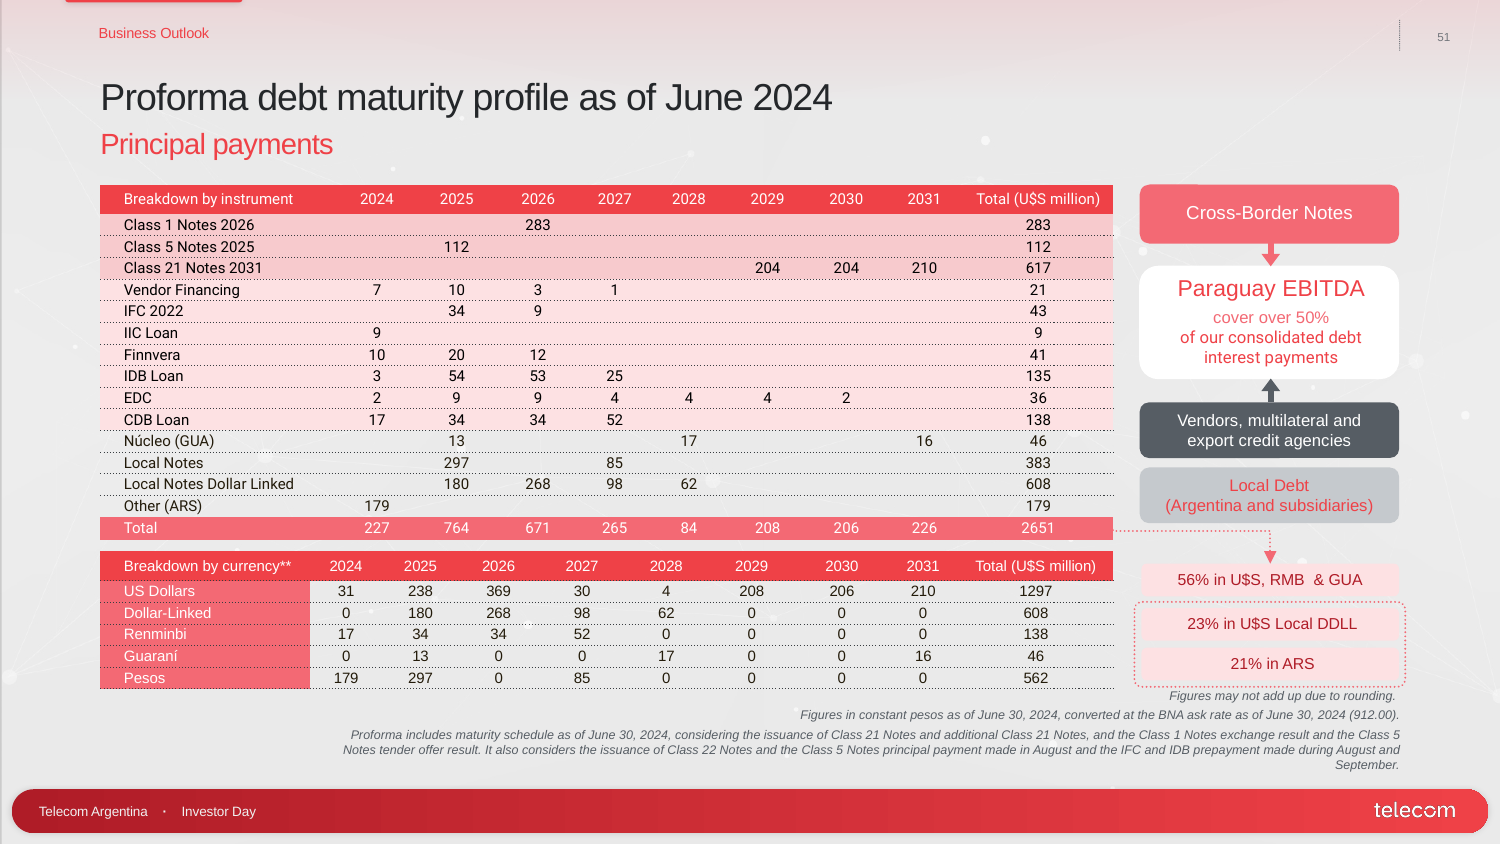

Proforma debt maturity profile as of June 2024
Principal payments
Cross-Border Notes
| Breakdown by instrument | 2024 | 2025 | 2026 | 2027 | 2028 | 2029 | 2030 | 2031 | Total (U$S million) |
| --- | --- | --- | --- | --- | --- | --- | --- | --- | --- |
| Class 1 Notes 2026 |  |  | 283 |  |  |  |  |  | 283 |
| Class 5 Notes 2025 |  | 112 |  |  |  |  |  |  | 112 |
| Class 21 Notes 2031 |  |  |  |  |  | 204 | 204 | 210 | 617 |
| Vendor Financing | 7 | 10 | 3 | 1 |  |  |  |  | 21 |
| IFC 2022 |  | 34 | 9 |  |  |  |  |  | 43 |
| IIC Loan | 9 |  |  |  |  |  |  |  | 9 |
| Finnvera | 10 | 20 | 12 |  |  |  |  |  | 41 |
| IDB Loan | 3 | 54 | 53 | 25 |  |  |  |  | 135 |
| EDC | 2 | 9 | 9 | 4 | 4 | 4 | 2 |  | 36 |
| CDB Loan | 17 | 34 | 34 | 52 |  |  |  |  | 138 |
| Núcleo (GUA) |  | 13 |  |  | 17 |  |  | 16 | 46 |
| Local Notes |  | 297 |  | 85 |  |  |  |  | 383 |
| Local Notes Dollar Linked |  | 180 | 268 | 98 | 62 |  |  |  | 608 |
| Other (ARS) | 179 |  |  |  |  |  |  |  | 179 |
| Total | 227 | 764 | 671 | 265 | 84 | 208 | 206 | 226 | 2651 |

Paraguay EBITDA
cover over 50%
of our consolidated debt
interest payments

Vendors, multilateral and export credit agencies

Local Debt
(Argentina and subsidiaries)
| Breakdown by currency\*\* | 2024 | 2025 | 2026 | 2027 | 2028 | 2029 | 2030 | 2031 | Total (U$S million) |
| --- | --- | --- | --- | --- | --- | --- | --- | --- | --- |
| US Dollars | 31 | 238 | 369 | 30 | 4 | 208 | 206 | 210 | 1297 |
| Dollar-Linked | 0 | 180 | 268 | 98 | 62 | 0 | 0 | 0 | 608 |
| Renminbi | 17 | 34 | 34 | 52 | 0 | 0 | 0 | 0 | 138 |
| Guaraní | 0 | 13 | 0 | 0 | 17 | 0 | 0 | 16 | 46 |
| Pesos | 179 | 297 | 0 | 85 | 0 | 0 | 0 | 0 | 562 |
56% in U$S, RMB  & GUA

 23% in U$S Local DDLL
 21% in ARS
Figures may not add up due to rounding.
Figures in constant pesos as of June 30, 2024, converted at the BNA ask rate as of June 30, 2024 (912.00).
Proforma includes maturity schedule as of June 30, 2024, considering the issuance of Class 21 Notes and additional Class 21 Notes, and the Class 1 Notes exchange result and the Class 5 Notes tender offer result. It also considers the issuance of Class 22 Notes and the Class 5 Notes principal payment made in August and the IFC and IDB prepayment made during August and September.